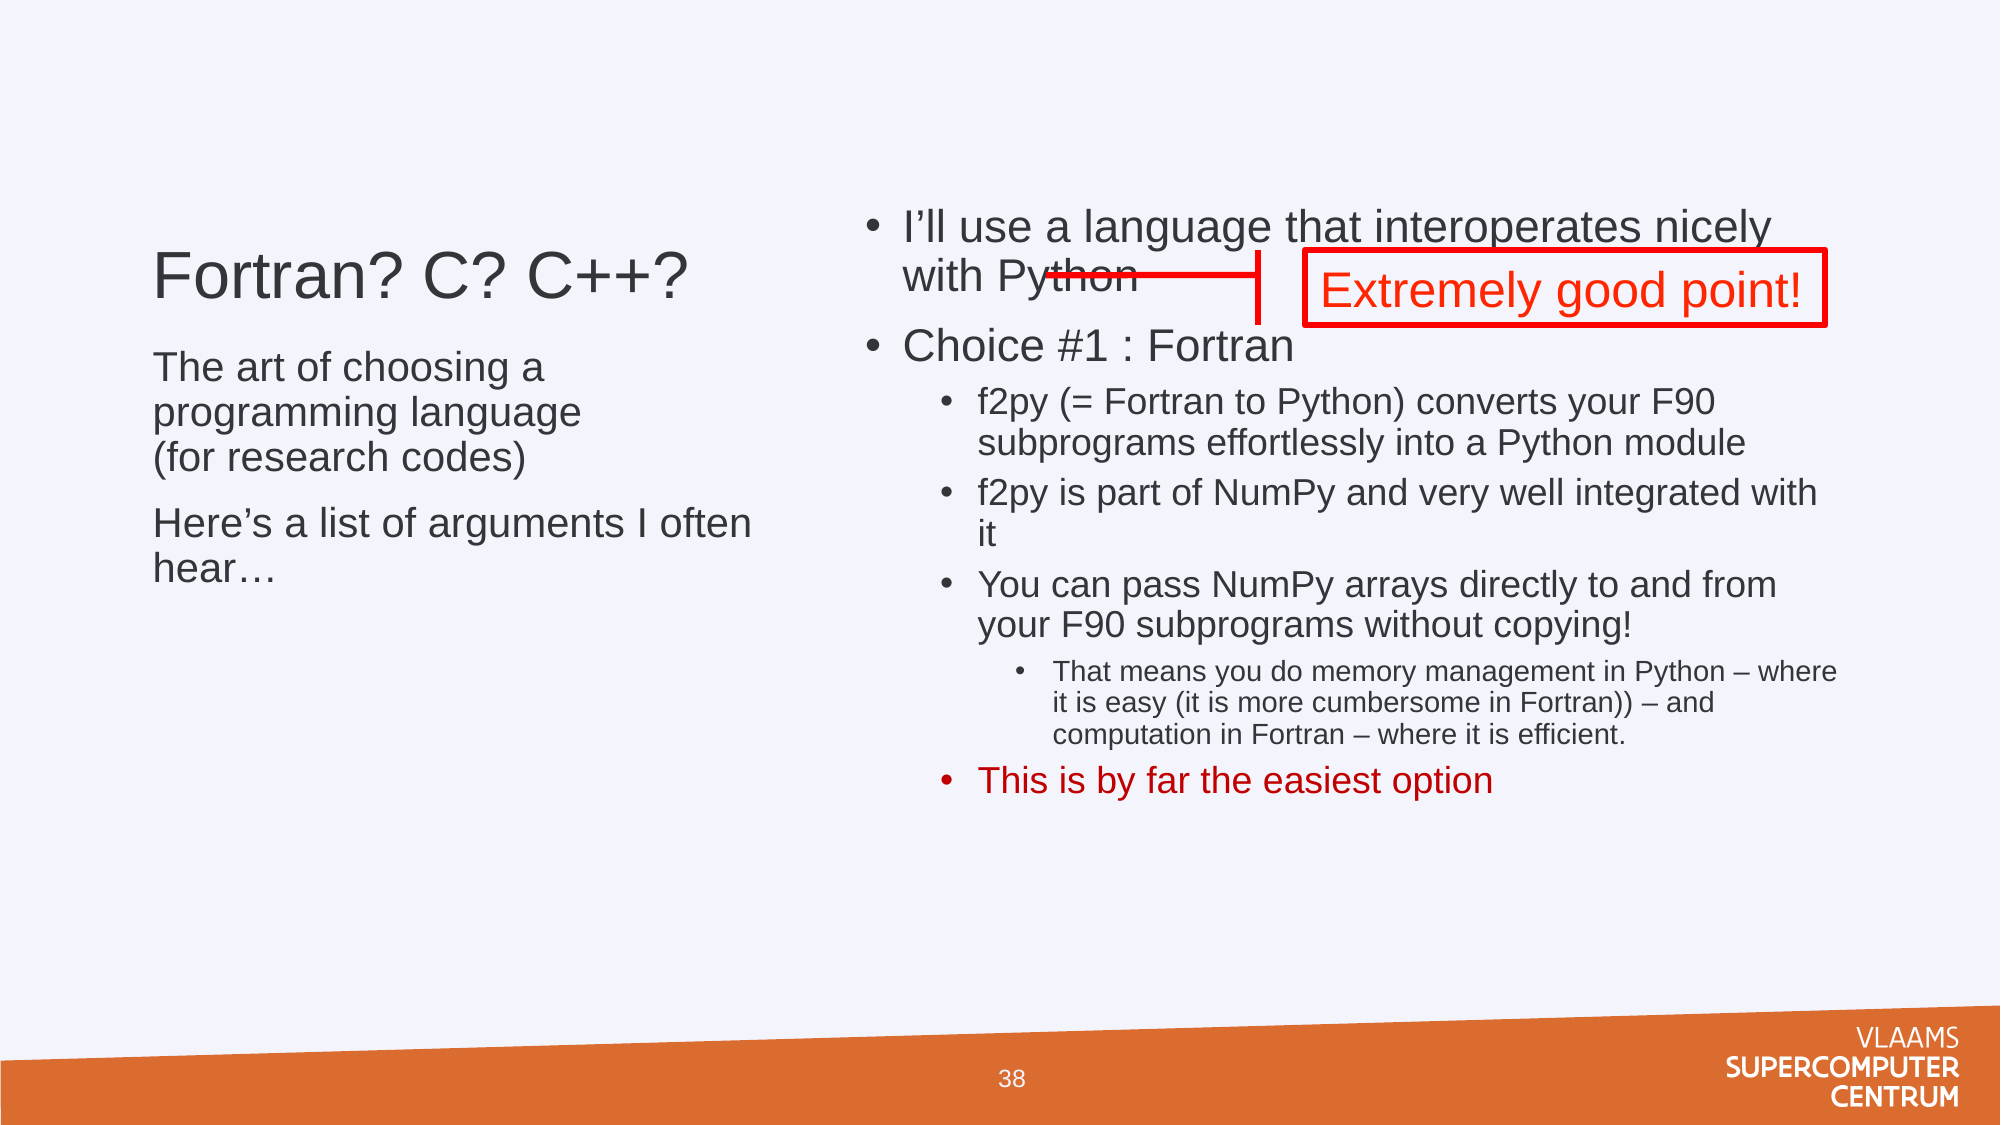

# Fortran? C? C++?
I’ll use a language that interoperates nicely with Python
Choice #1 : Fortran
f2py (= Fortran to Python) converts your F90 subprograms effortlessly into a Python module
f2py is part of NumPy and very well integrated with it
You can pass NumPy arrays directly to and from your F90 subprograms without copying!
That means you do memory management in Python – where it is easy (it is more cumbersome in Fortran)) – and computation in Fortran – where it is efficient.
This is by far the easiest option

Extremely good point!
The art of choosing a programming language
(for research codes)
Here’s a list of arguments I often hear…
38